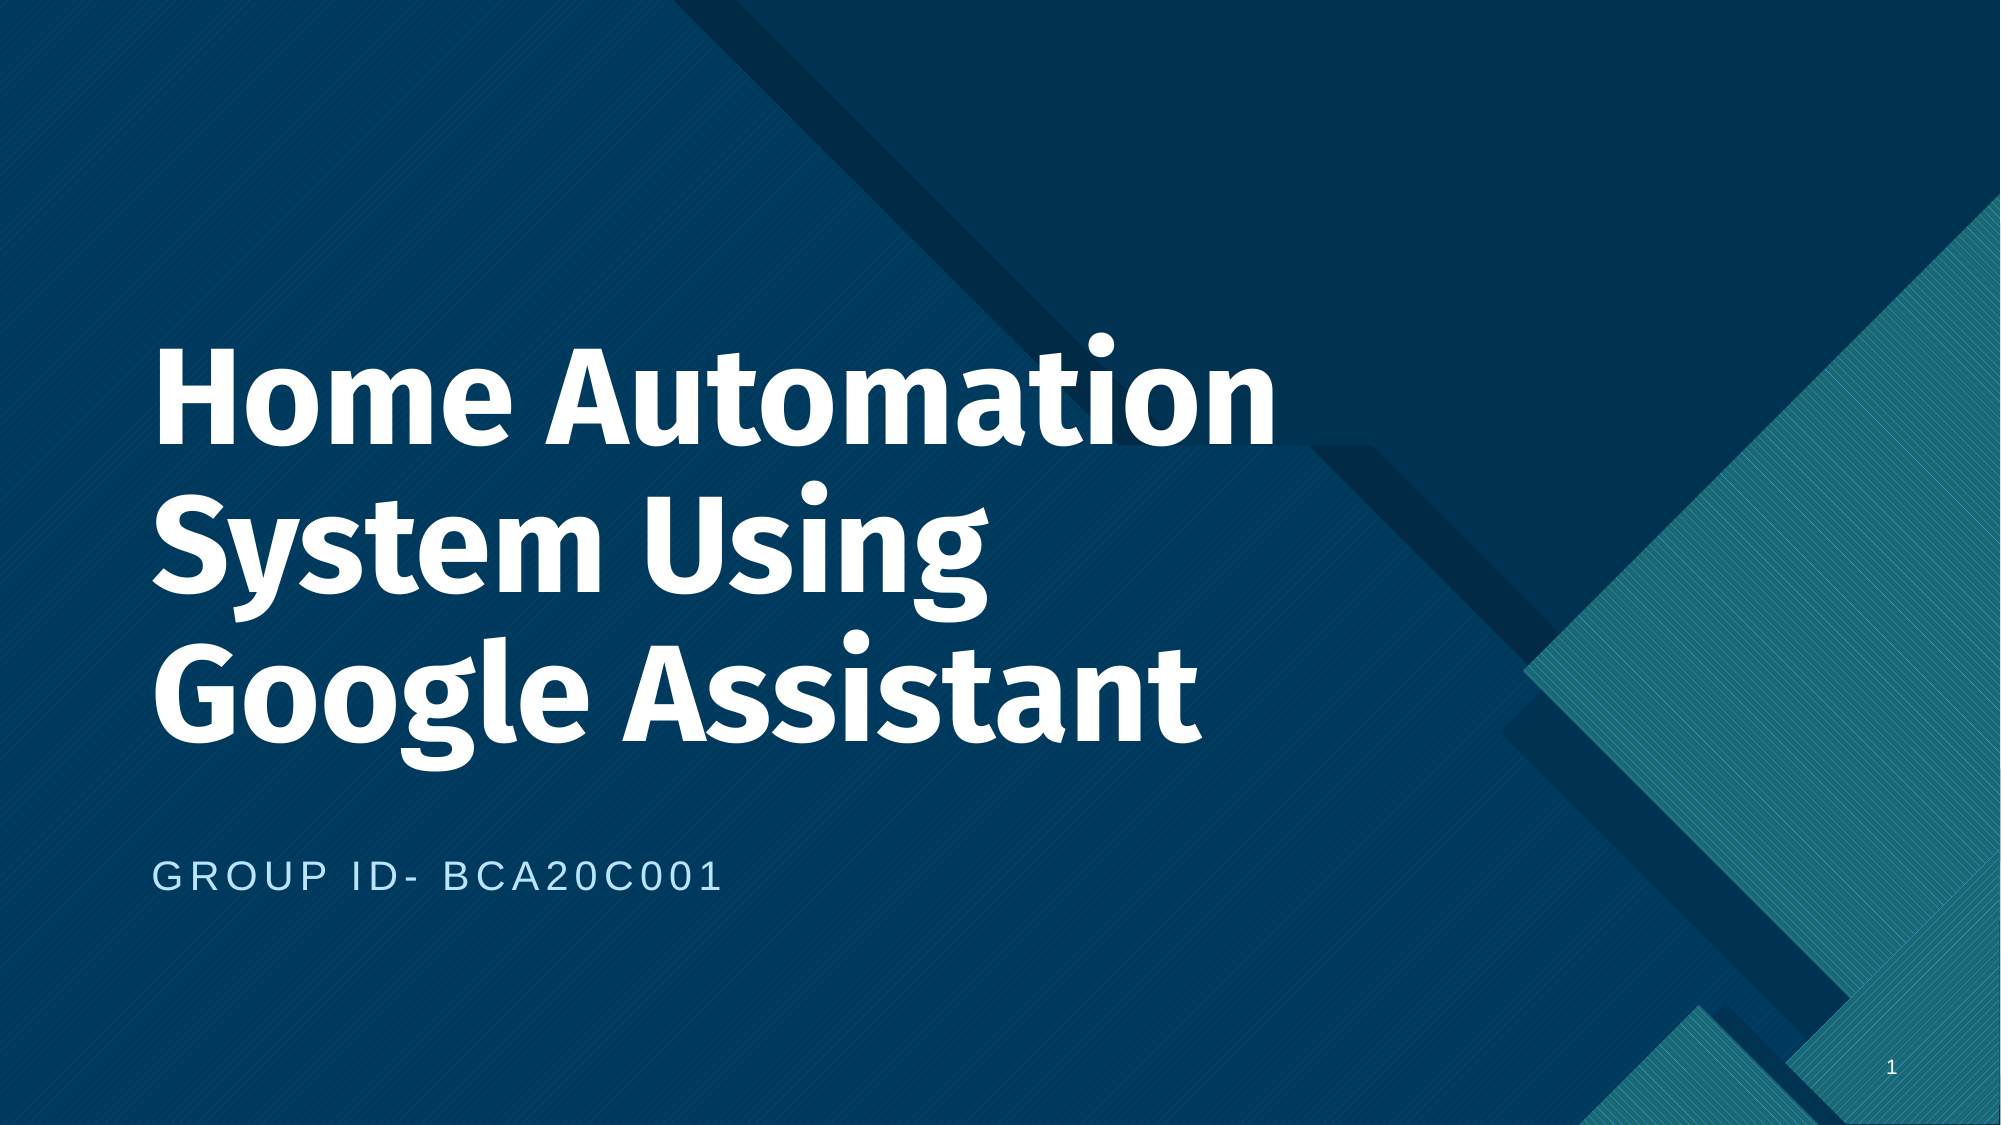

# Home Automation System Using Google Assistant
GROUP ID- BCA20C001
1